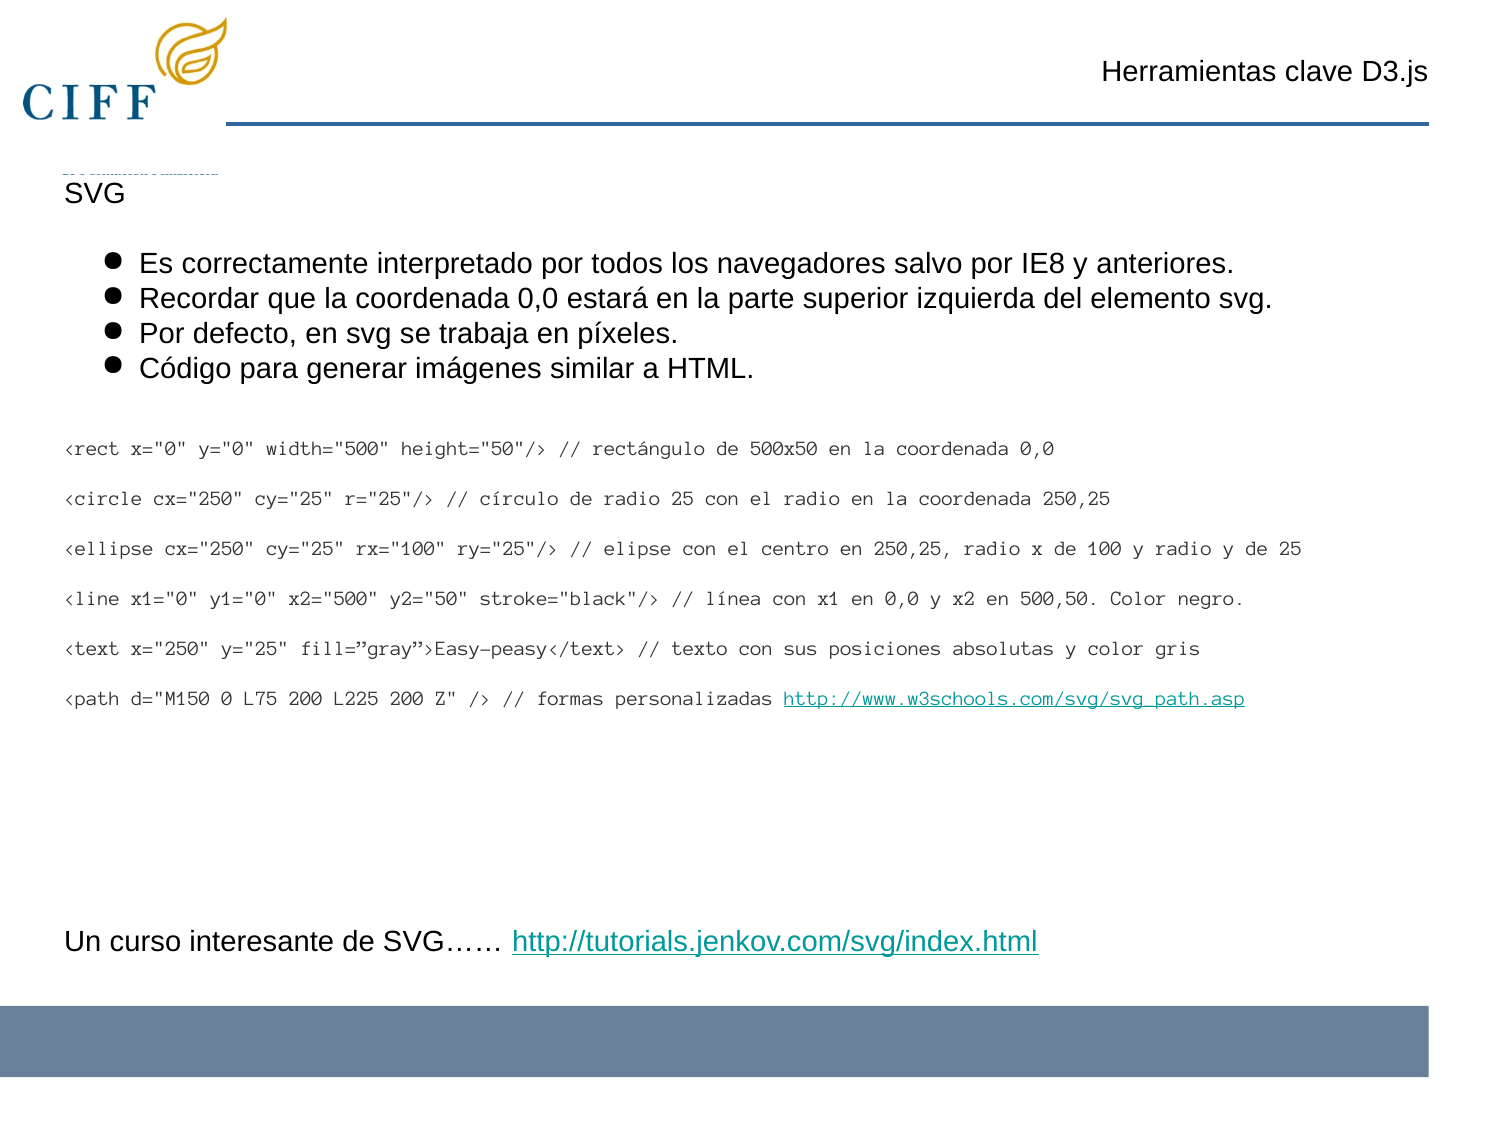

Herramientas clave D3.js
SVG

Es correctamente interpretado por todos los navegadores salvo por IE8 y anteriores.
Recordar que la coordenada 0,0 estará en la parte superior izquierda del elemento svg.
Por defecto, en svg se trabaja en píxeles.
Código para generar imágenes similar a HTML.

<rect x="0" y="0" width="500" height="50"/> // rectángulo de 500x50 en la coordenada 0,0

<circle cx="250" cy="25" r="25"/> // círculo de radio 25 con el radio en la coordenada 250,25

<ellipse cx="250" cy="25" rx="100" ry="25"/> // elipse con el centro en 250,25, radio x de 100 y radio y de 25

<line x1="0" y1="0" x2="500" y2="50" stroke="black"/> // línea con x1 en 0,0 y x2 en 500,50. Color negro.

<text x="250" y="25" fill=”gray”>Easy-peasy</text> // texto con sus posiciones absolutas y color gris

<path d="M150 0 L75 200 L225 200 Z" /> // formas personalizadas http://www.w3schools.com/svg/svg_path.asp

Un curso interesante de SVG…… http://tutorials.jenkov.com/svg/index.html
43